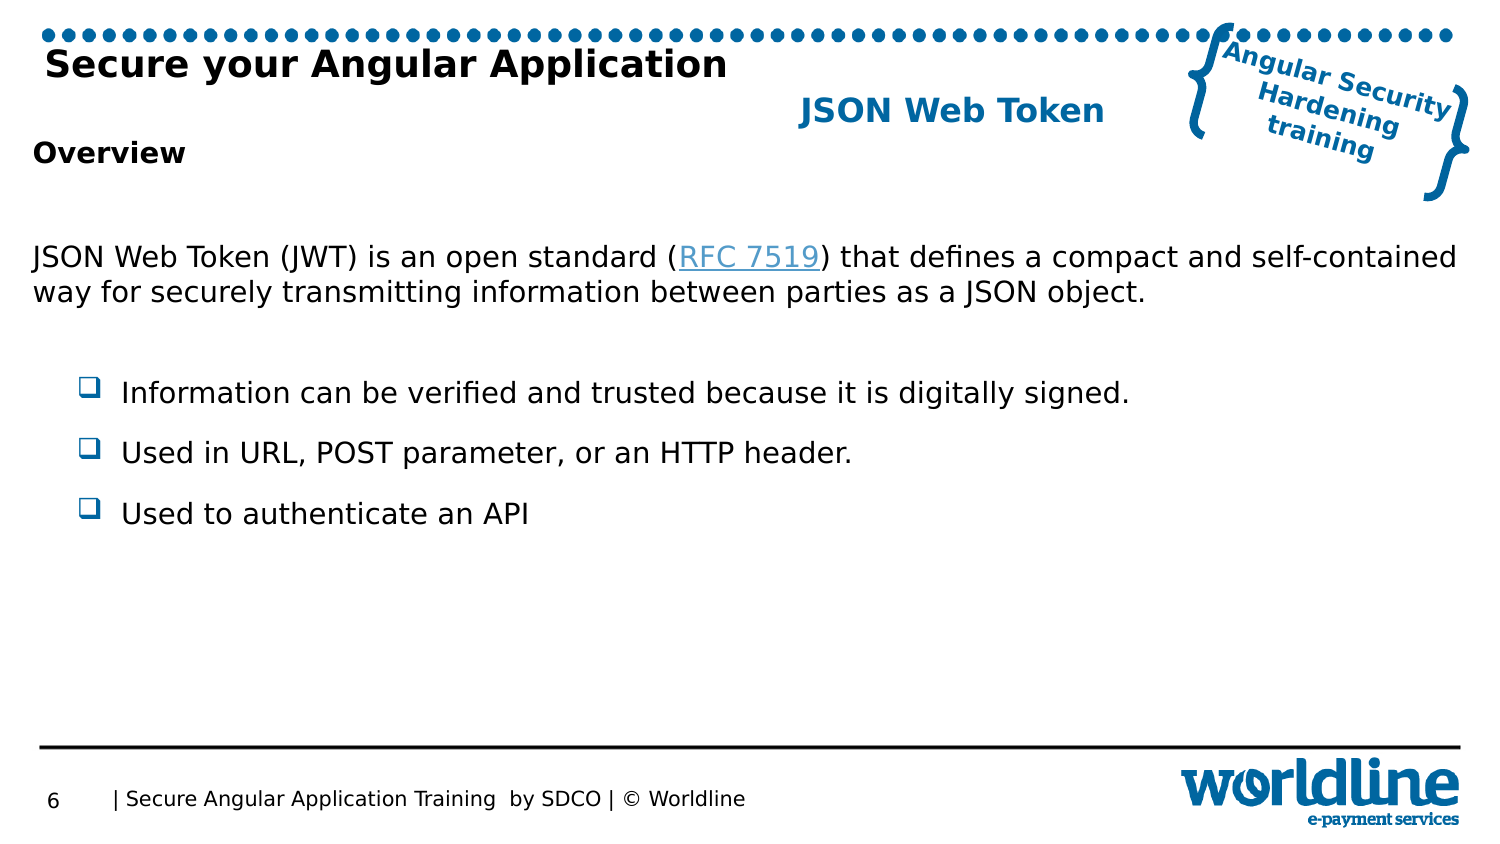

# Secure your Angular Application JSON Web Token
Overview

JSON Web Token (JWT) is an open standard (RFC 7519) that defines a compact and self-contained way for securely transmitting information between parties as a JSON object.

Information can be verified and trusted because it is digitally signed.
Used in URL, POST parameter, or an HTTP header.
Used to authenticate an API
6